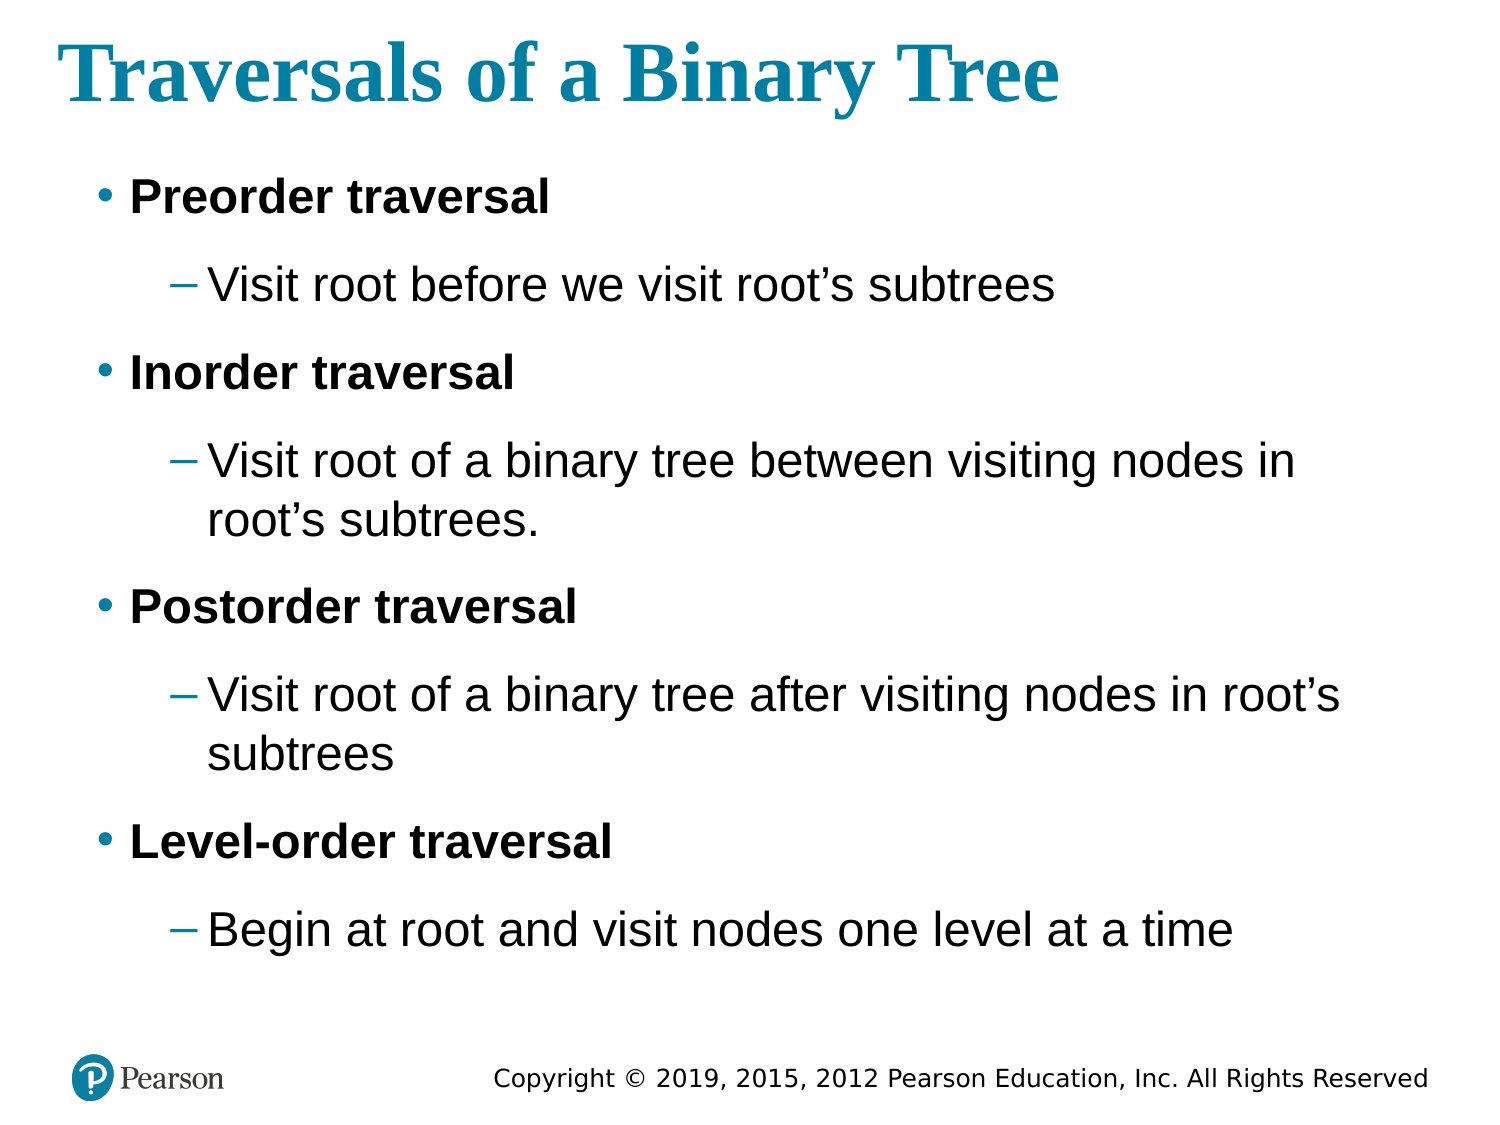

# Traversals of a Binary Tree
Preorder traversal
Visit root before we visit root’s subtrees
Inorder traversal
Visit root of a binary tree between visiting nodes in root’s subtrees.
Postorder traversal
Visit root of a binary tree after visiting nodes in root’s subtrees
Level-order traversal
Begin at root and visit nodes one level at a time